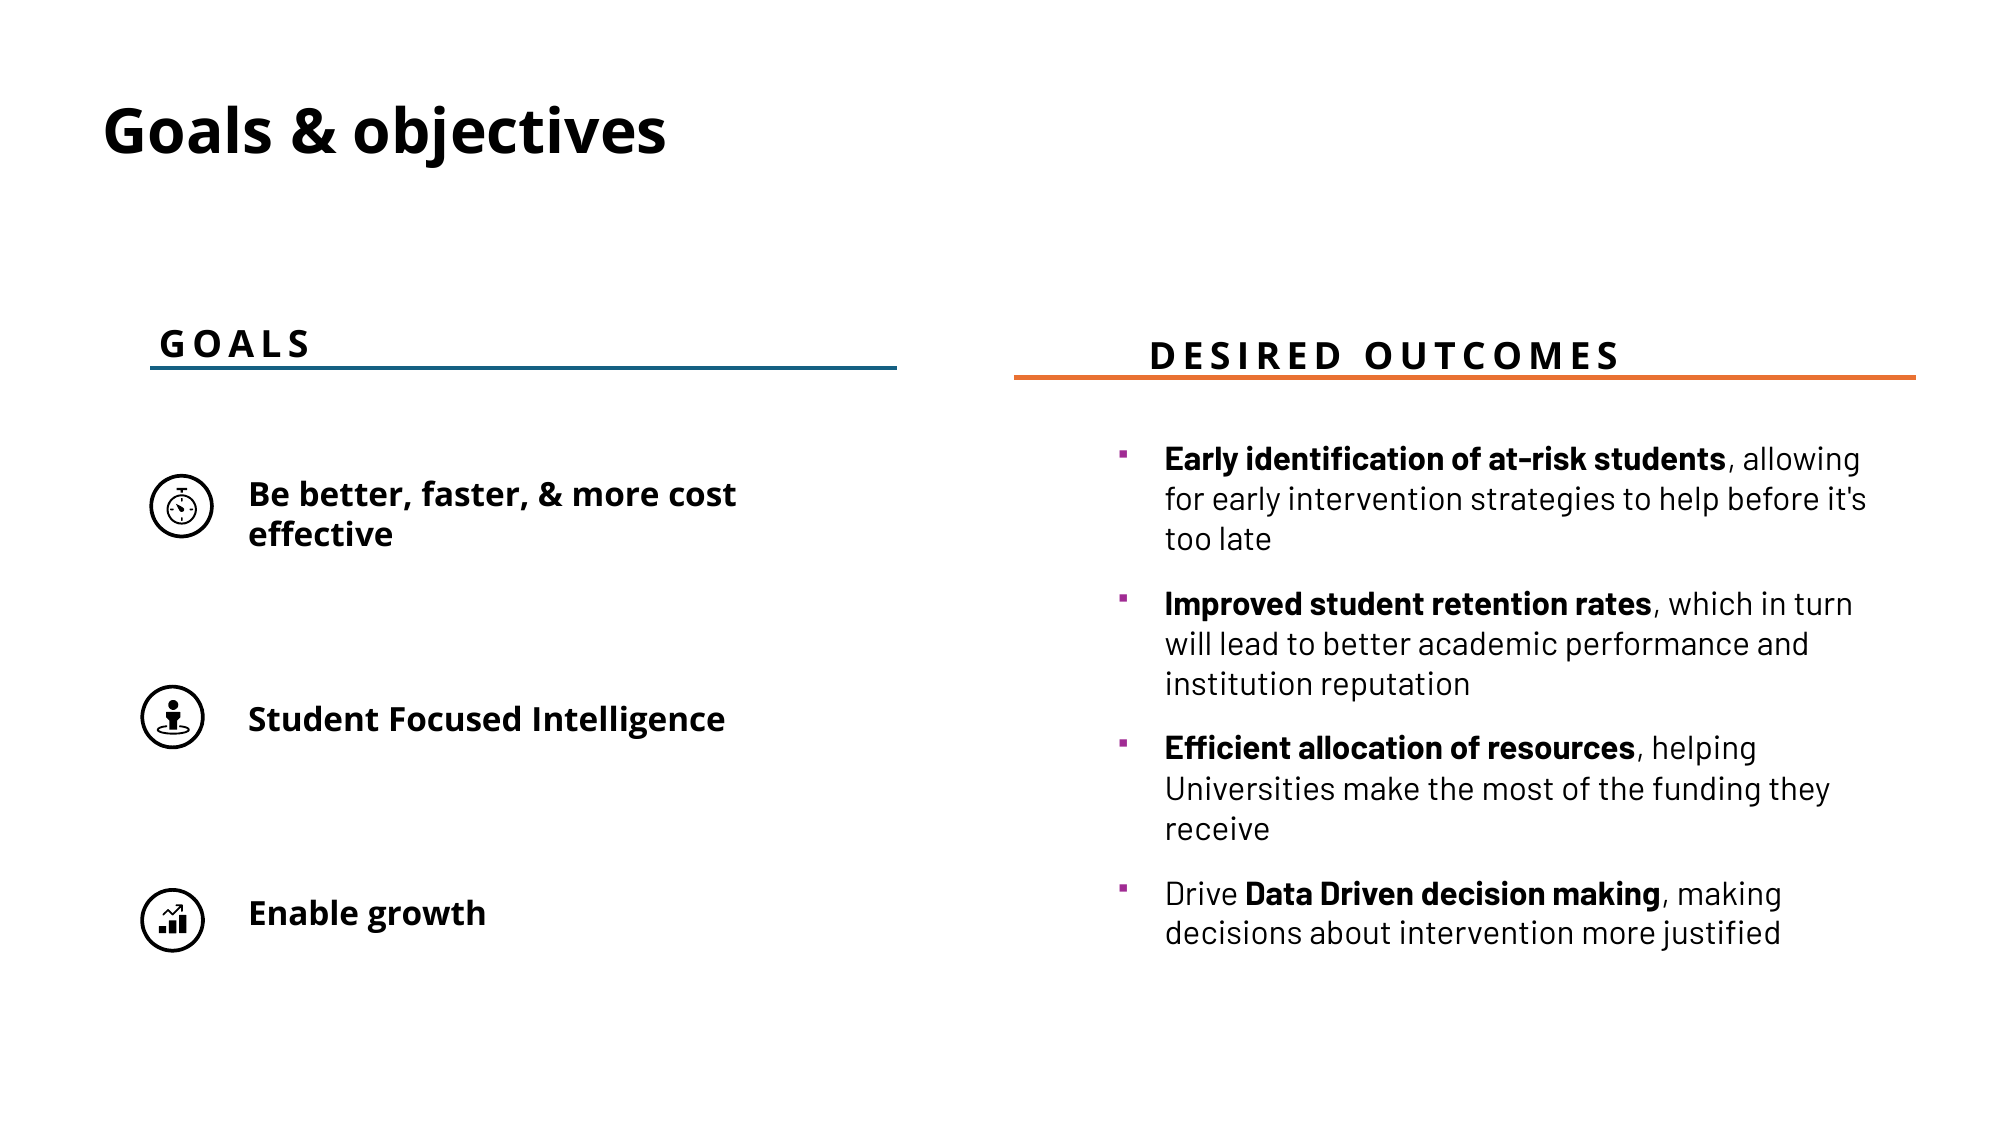

# Goals & objectives
GOALS
DESIRED OUTCOMES
Early identification of at-risk students, allowing for early intervention strategies to help before it's too late
Improved student retention rates, which in turn will lead to better academic performance and institution reputation
Efficient allocation of resources, helping Universities make the most of the funding they receive
Drive Data Driven decision making, making decisions about intervention more justified

Be better, faster, & more cost effective

Student Focused Intelligence

Enable growth